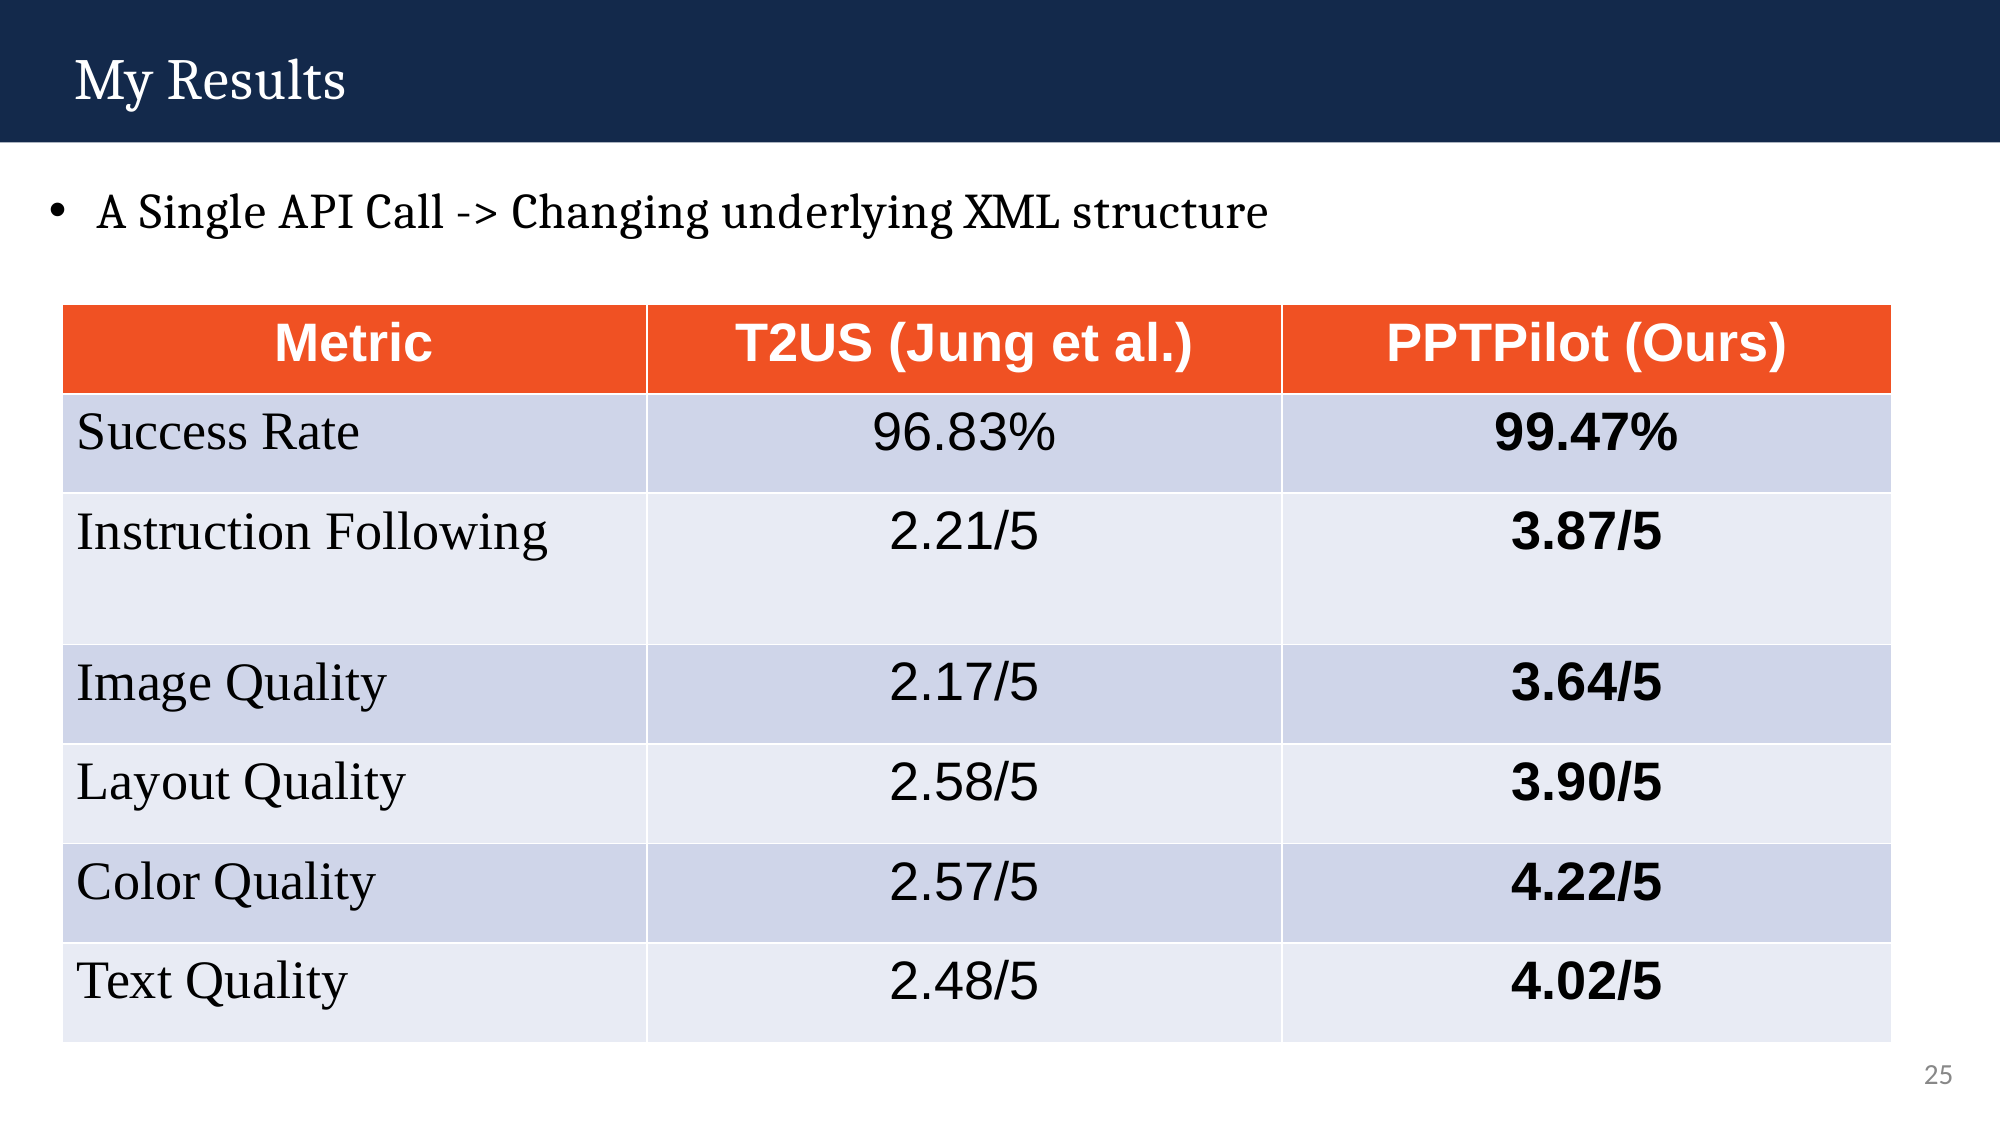

My Results
A Single API Call -> Changing underlying XML structure
| Metric | T2US (Jung et al.) | PPTPilot (Ours) |
| --- | --- | --- |
| Success Rate | 96.83% | 99.47% |
| Instruction Following | 2.21/5 | 3.87/5 |
| Image Quality | 2.17/5 | 3.64/5 |
| Layout Quality | 2.58/5 | 3.90/5 |
| Color Quality | 2.57/5 | 4.22/5 |
| Text Quality | 2.48/5 | 4.02/5 |
25